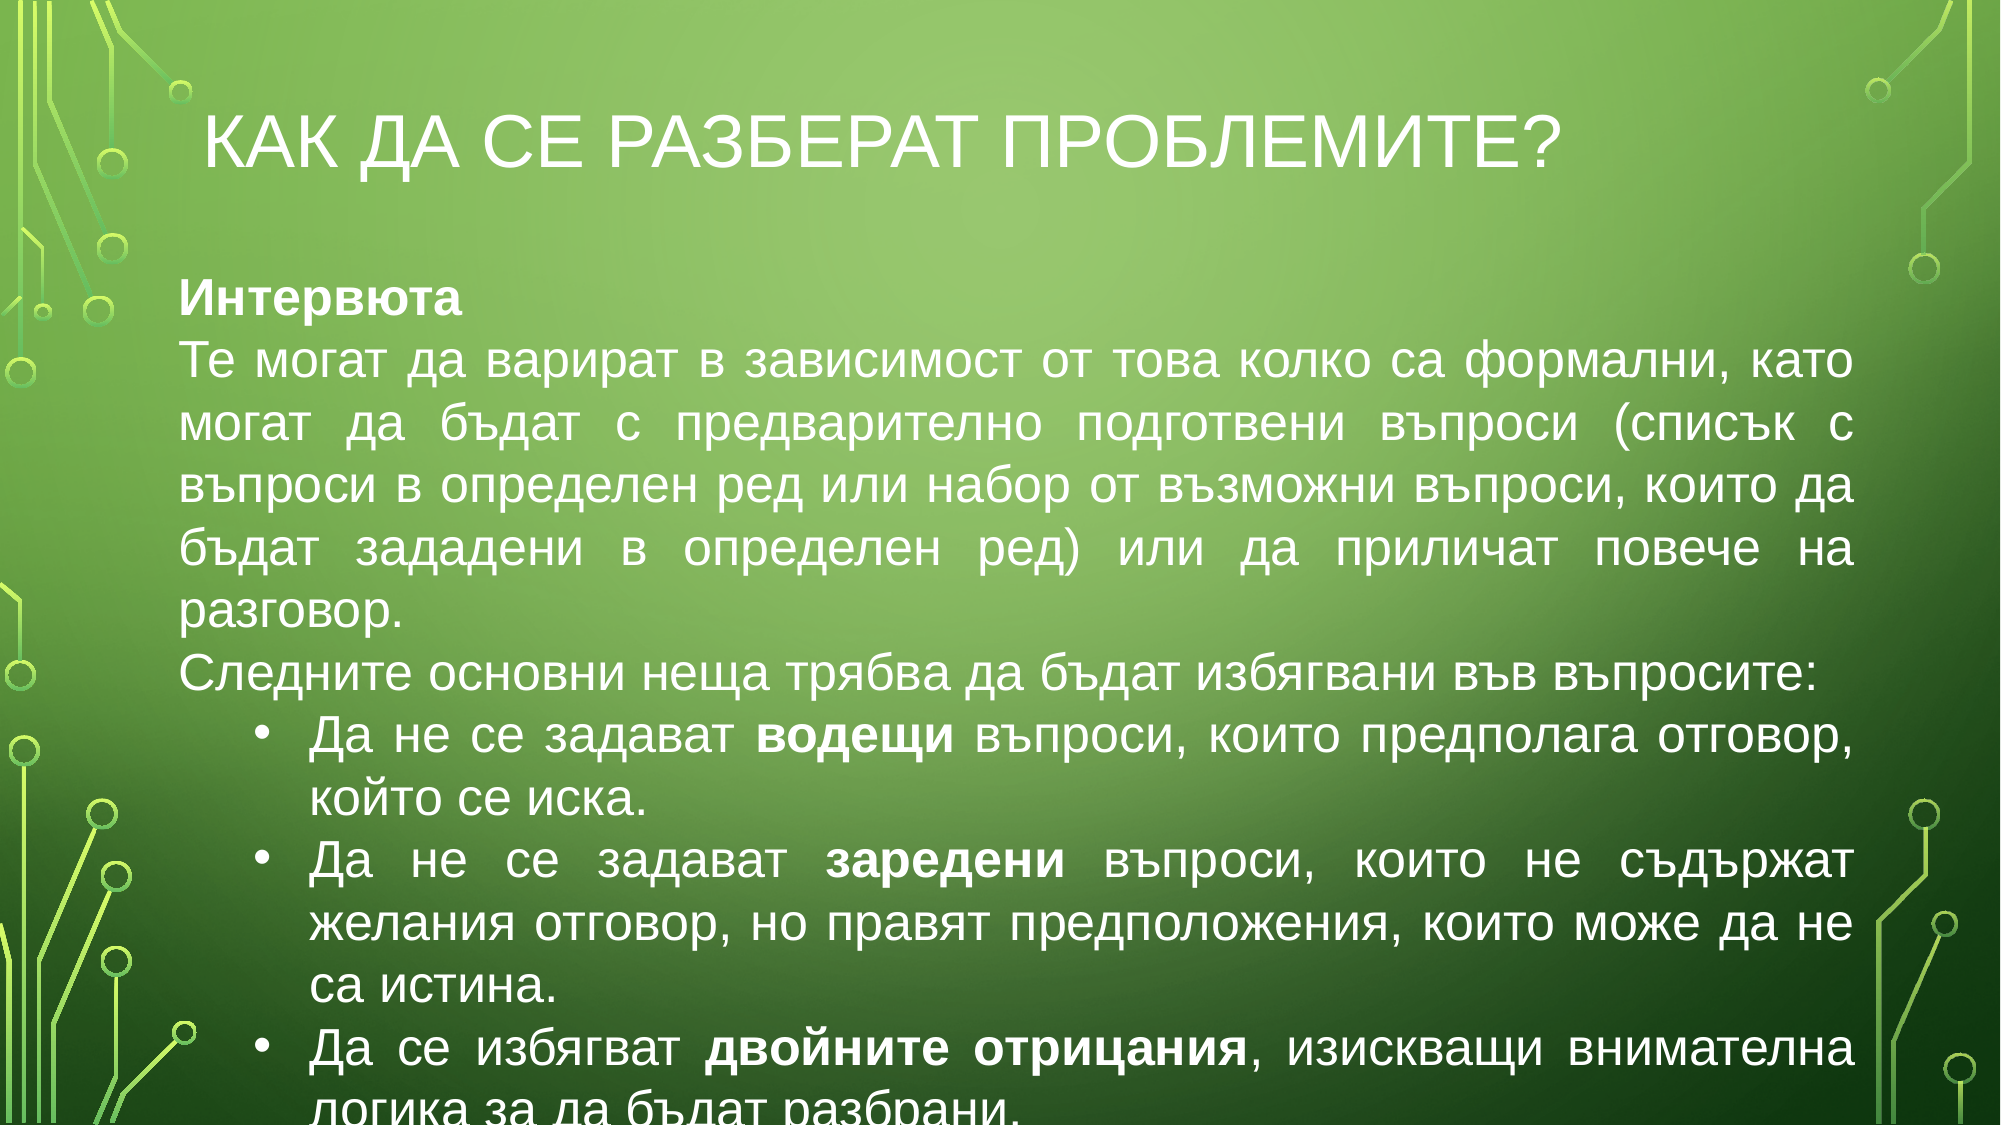

# Как да се разберат проблемите?
Интервюта
Те могат да варират в зависимост от това колко са формални, като могат да бъдат с предварително подготвени въпроси (списък с въпроси в определен ред или набор от възможни въпроси, които да бъдат зададени в определен ред) или да приличат повече на разговор.
Следните основни неща трябва да бъдат избягвани във въпросите:
Да не се задават водещи въпроси, които предполага отговор, който се иска.
Да не се задават заредени въпроси, които не съдържат желания отговор, но правят предположения, които може да не са истина.
Да се избягват двойните отрицания, изискващи внимателна логика за да бъдат разбрани.